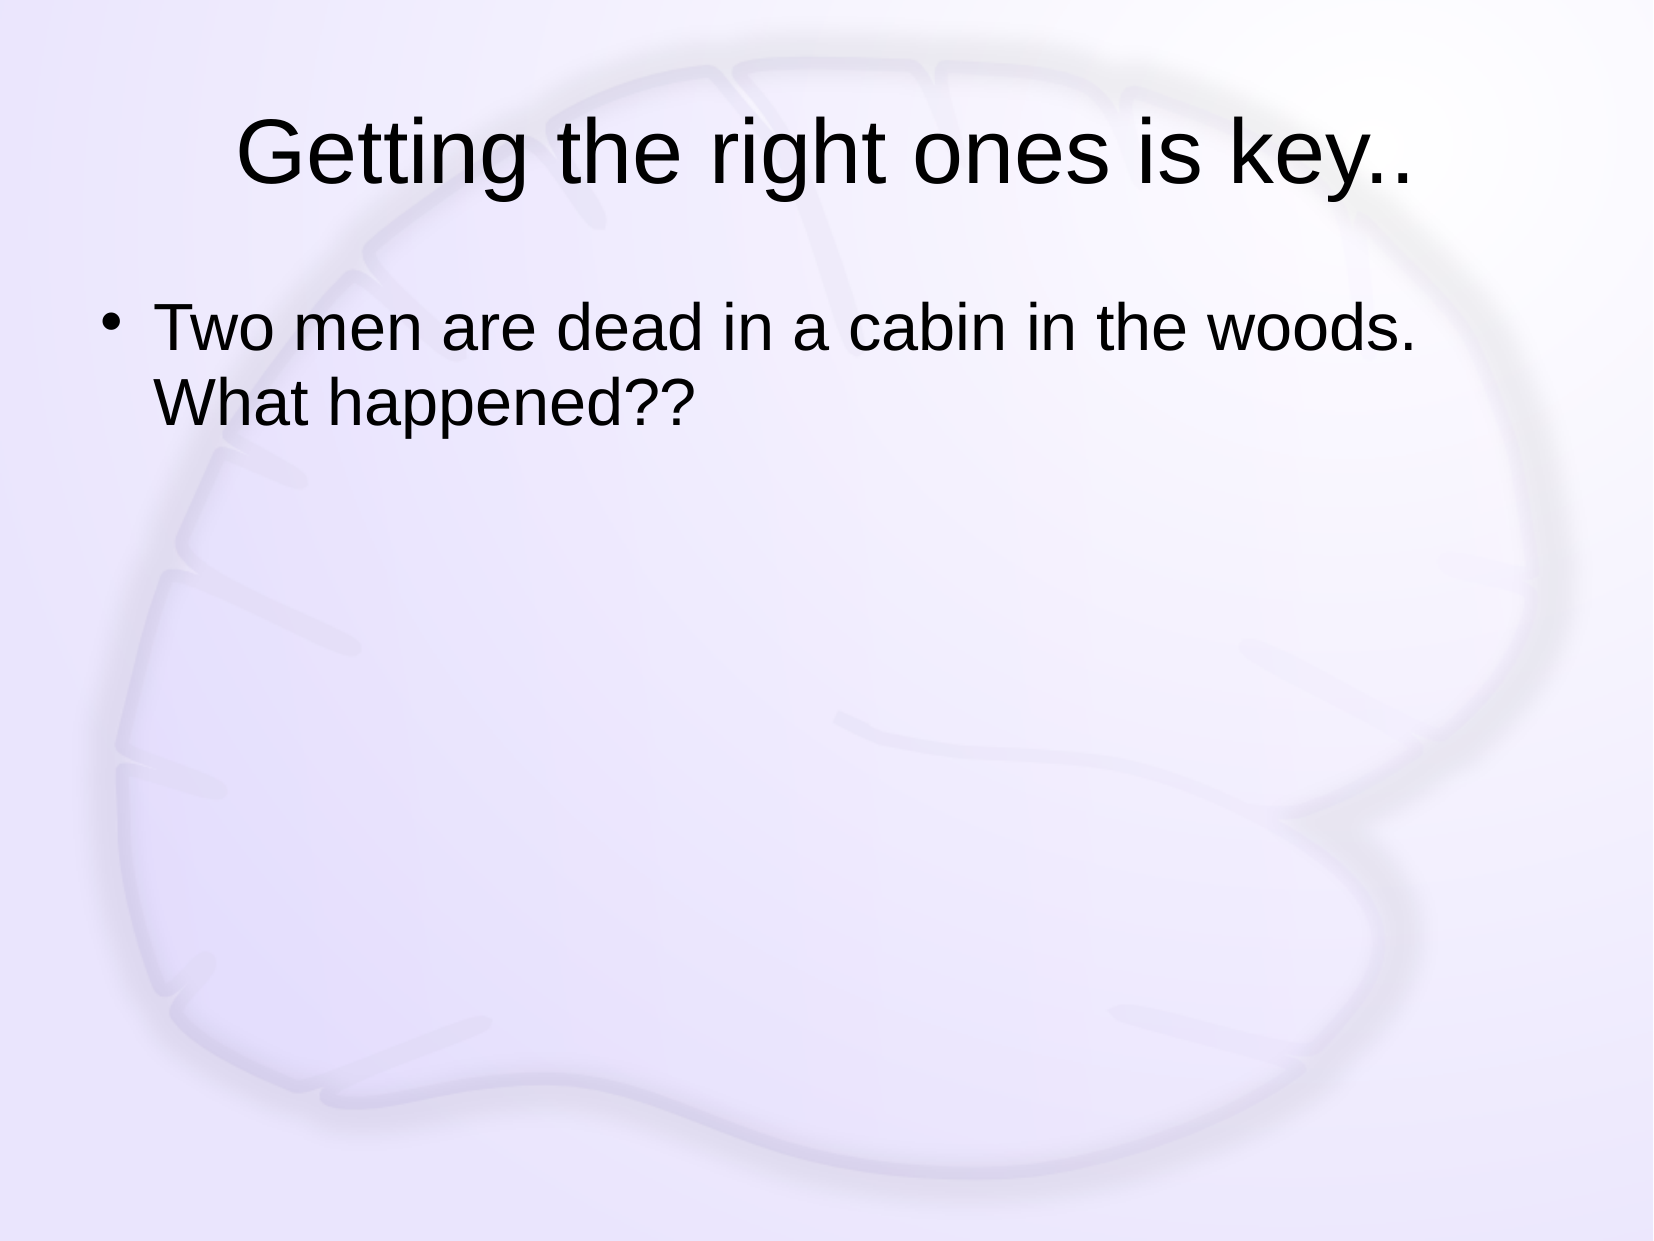

# Getting the right ones is key..
Two men are dead in a cabin in the woods.  What happened??